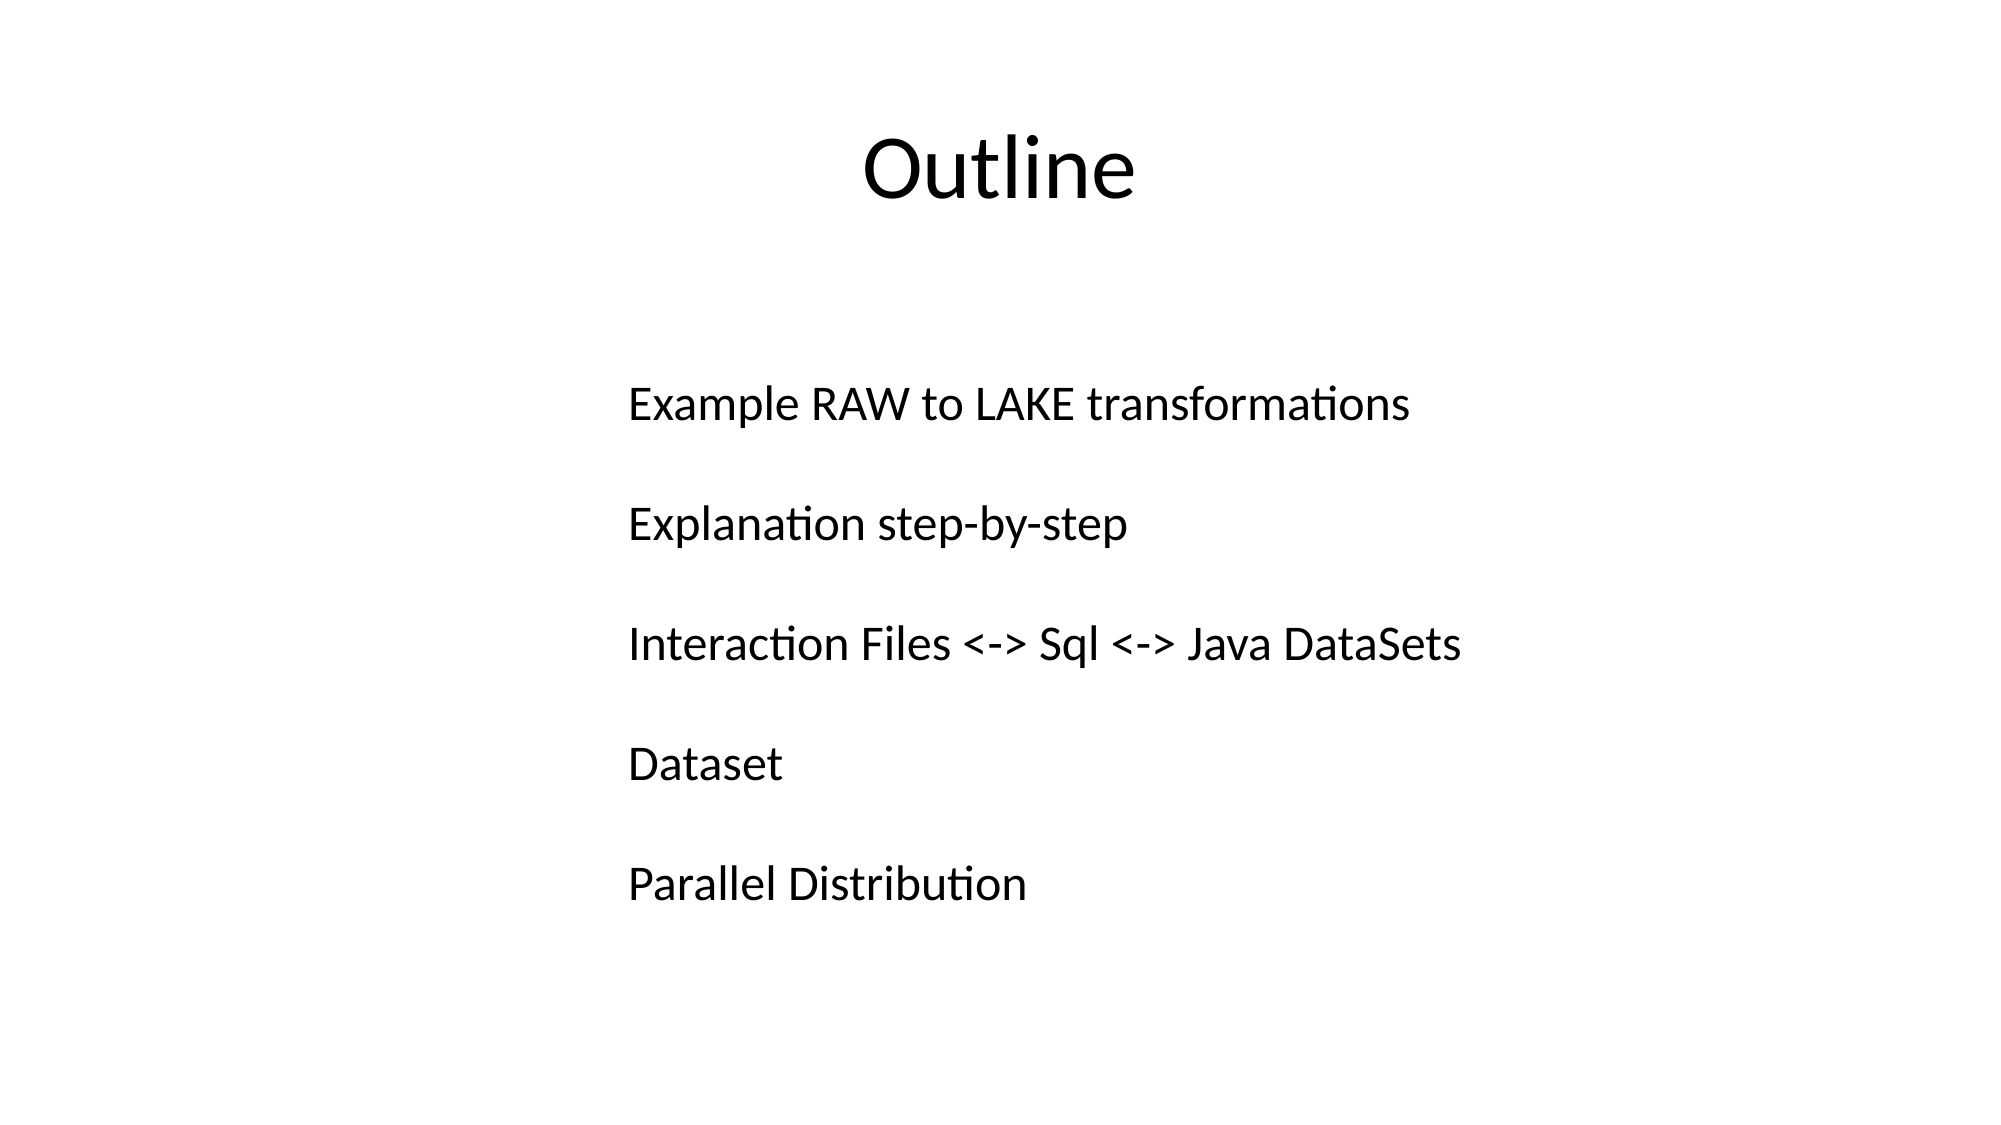

# Outline
Example RAW to LAKE transformations

Explanation step-by-step

Interaction Files <-> Sql <-> Java DataSets

Dataset

Parallel Distribution